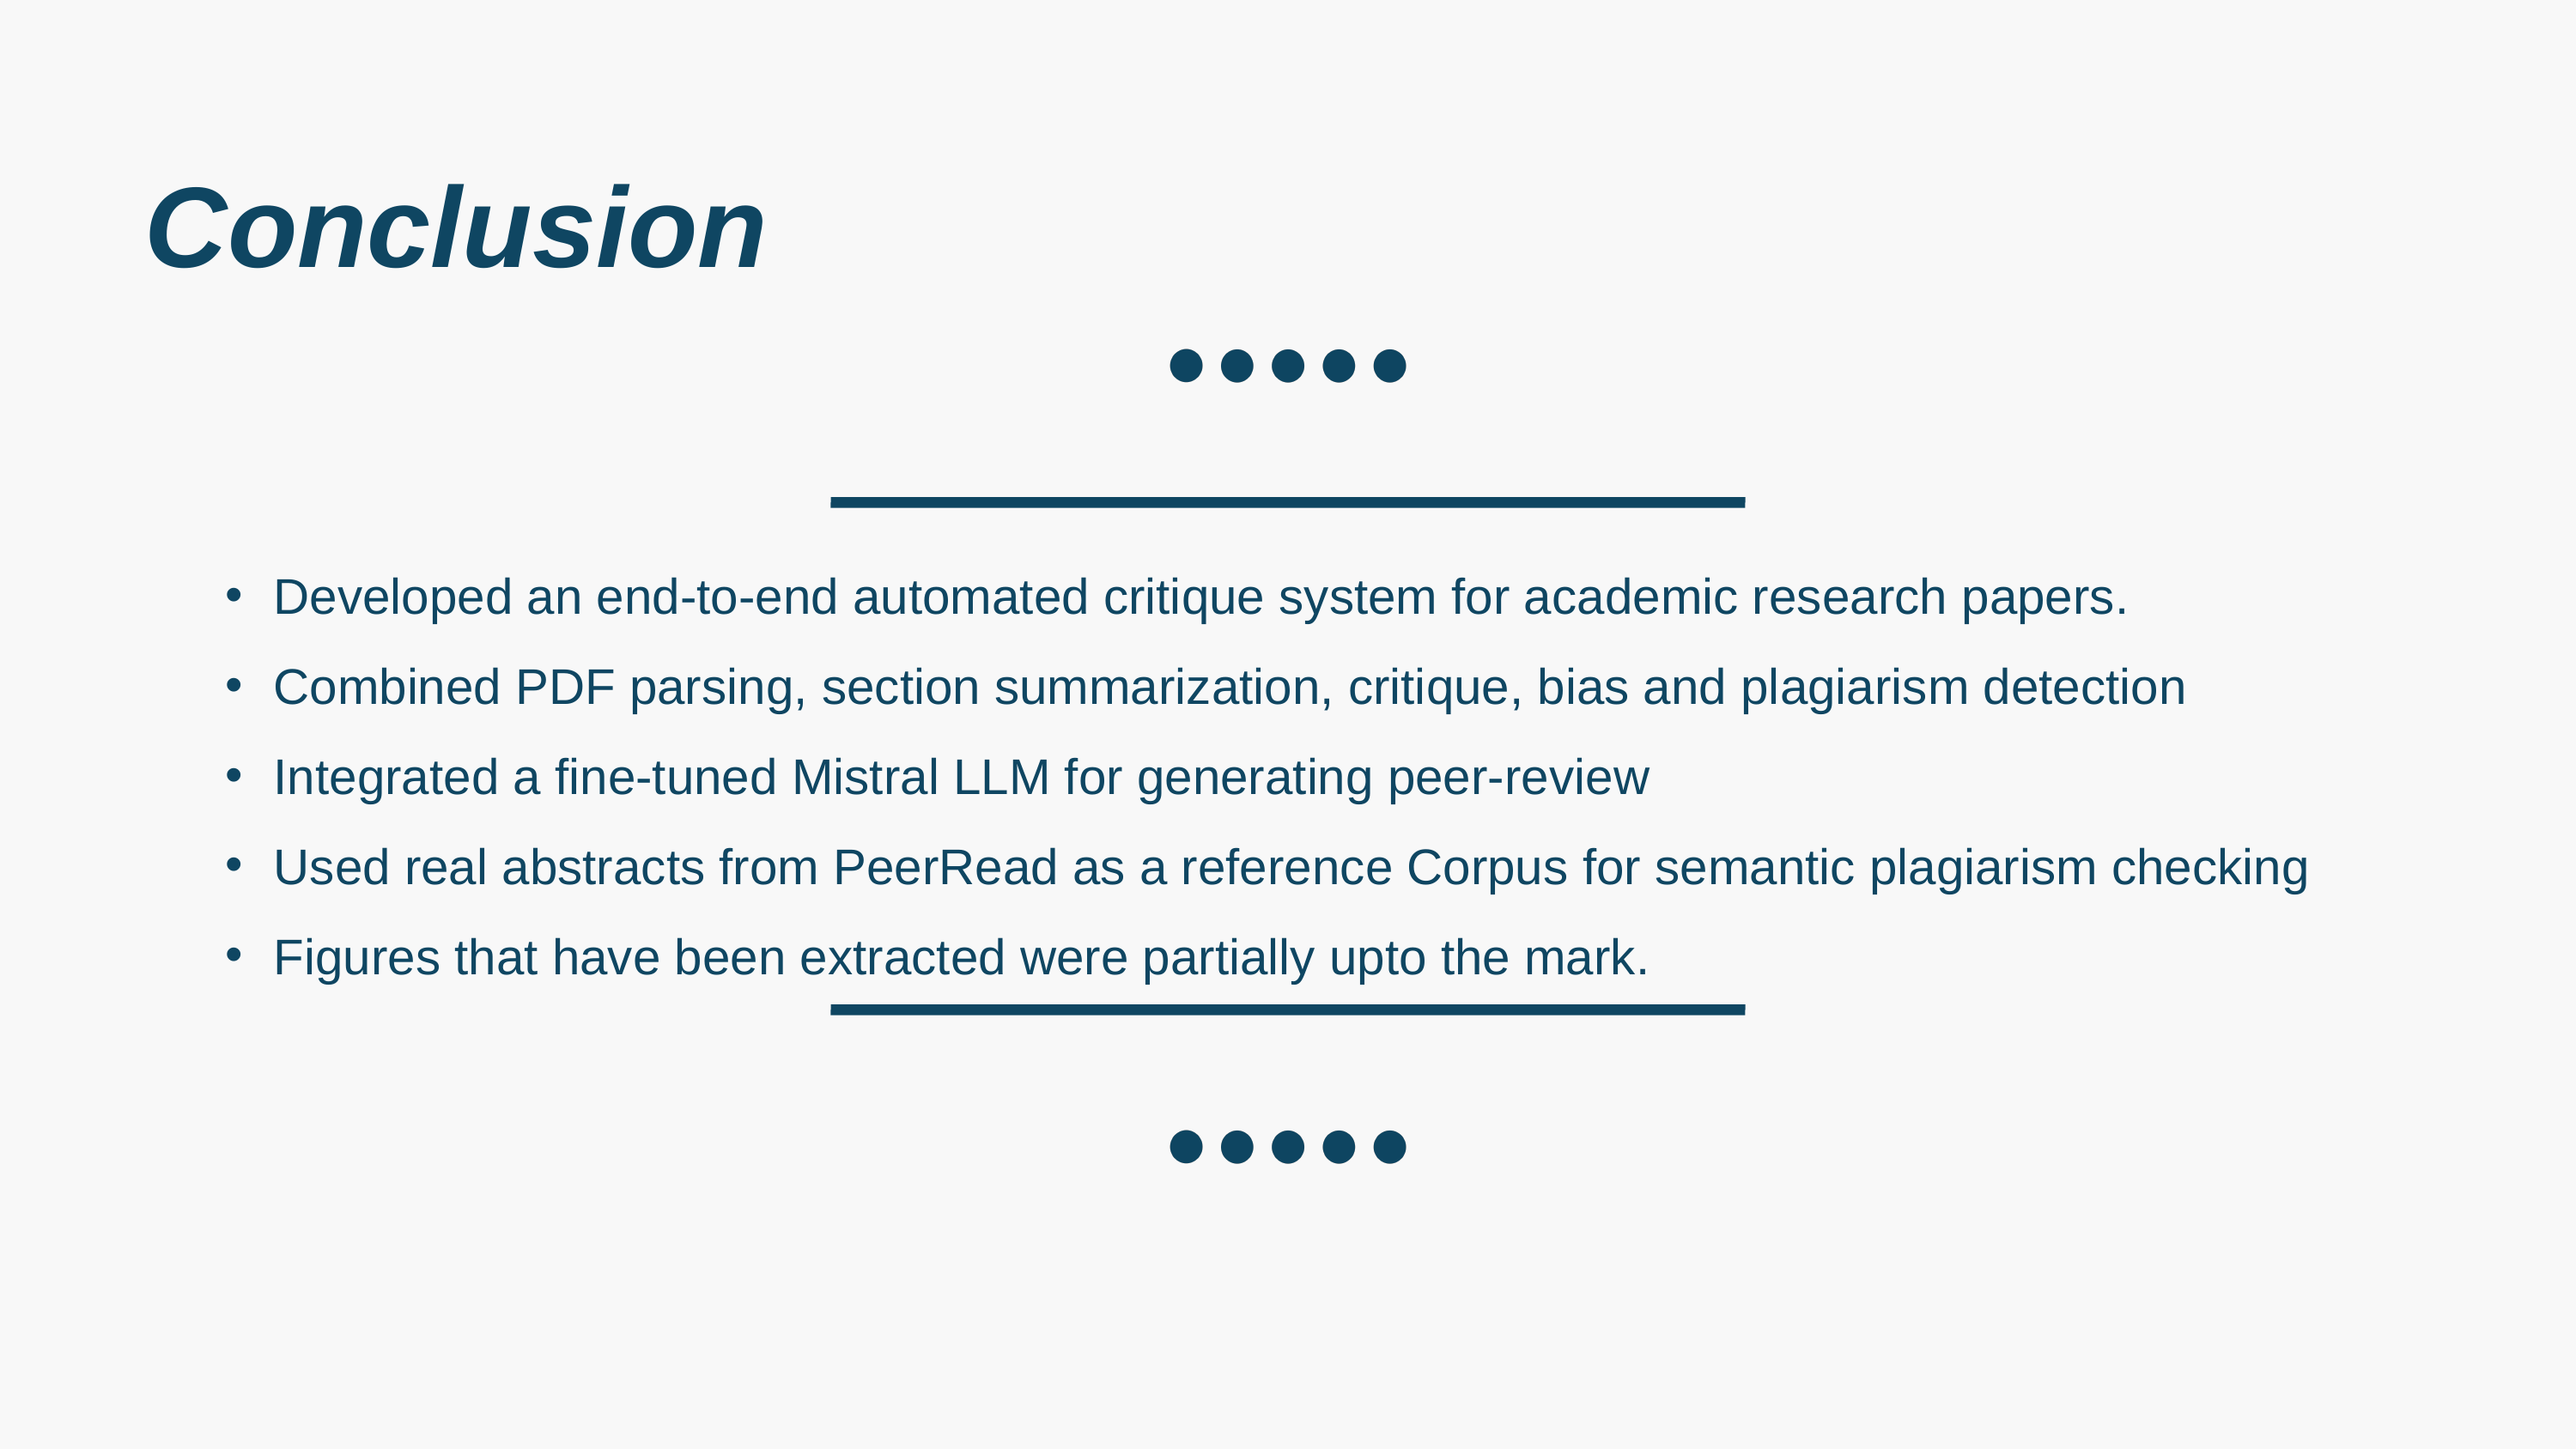

Conclusion

Developed an end-to-end automated critique system for academic research papers.
Combined PDF parsing, section summarization, critique, bias and plagiarism detection
Integrated a fine-tuned Mistral LLM for generating peer-review
Used real abstracts from PeerRead as a reference Corpus for semantic plagiarism checking
Figures that have been extracted were partially upto the mark.